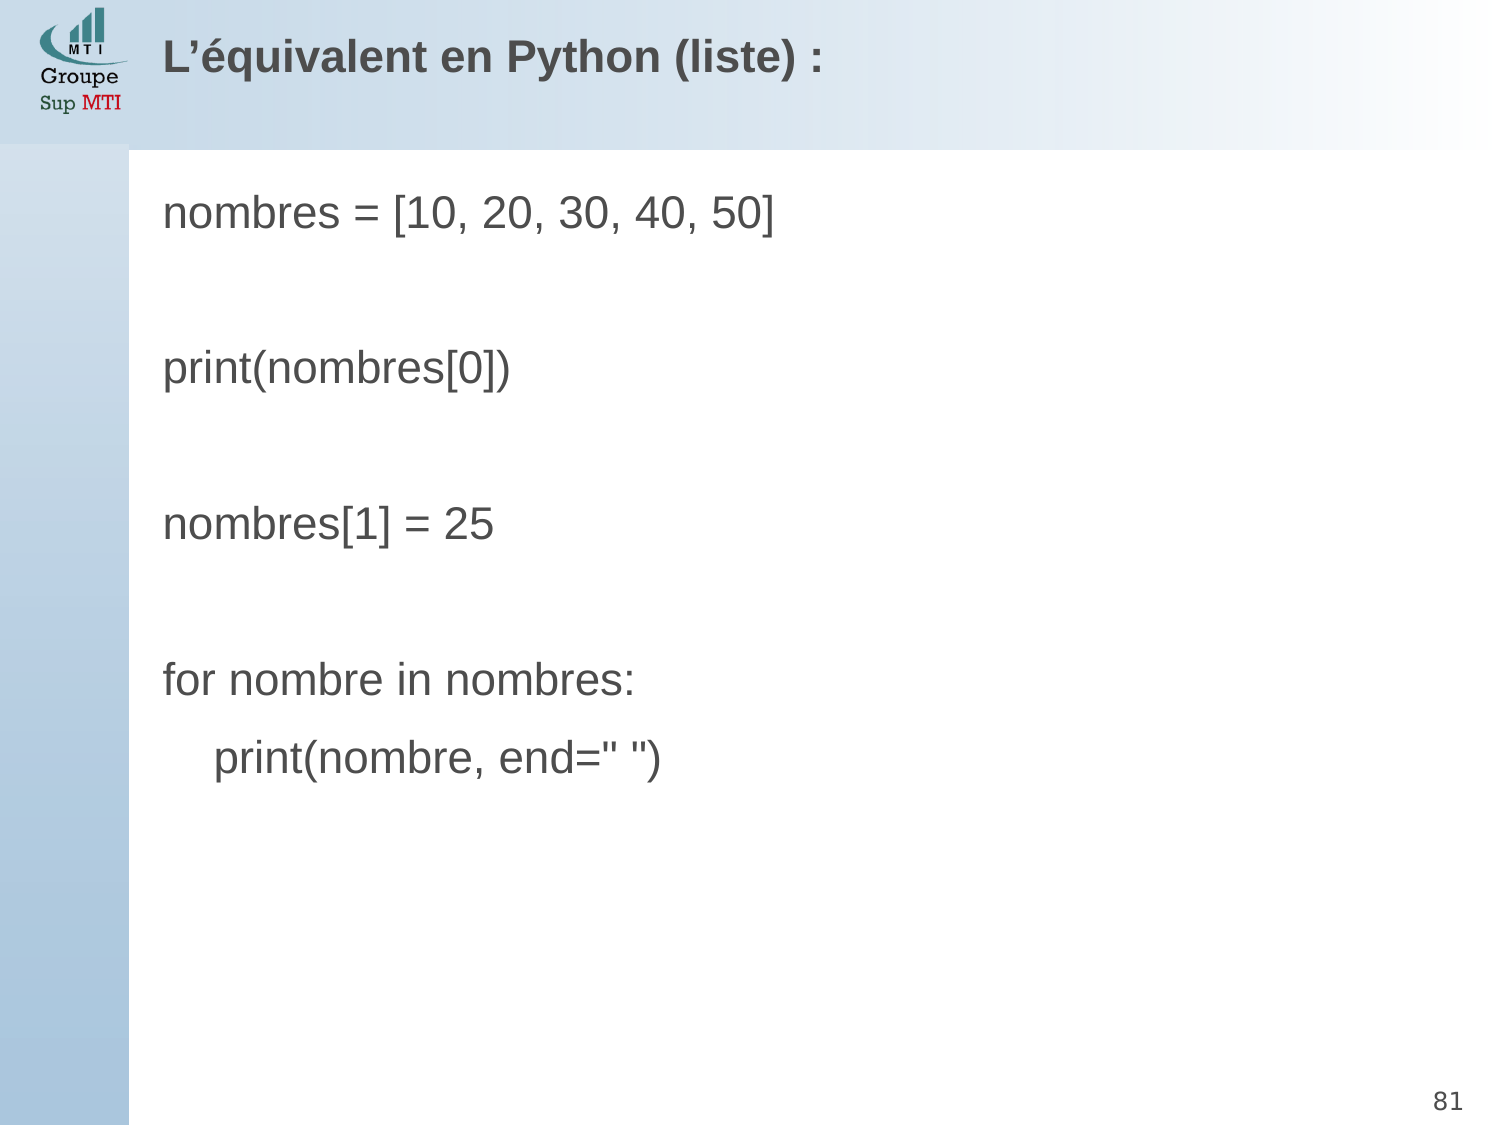

L’équivalent en Python (liste) :

nombres = [10, 20, 30, 40, 50]

print(nombres[0])

nombres[1] = 25

for nombre in nombres:
    print(nombre, end=" ")